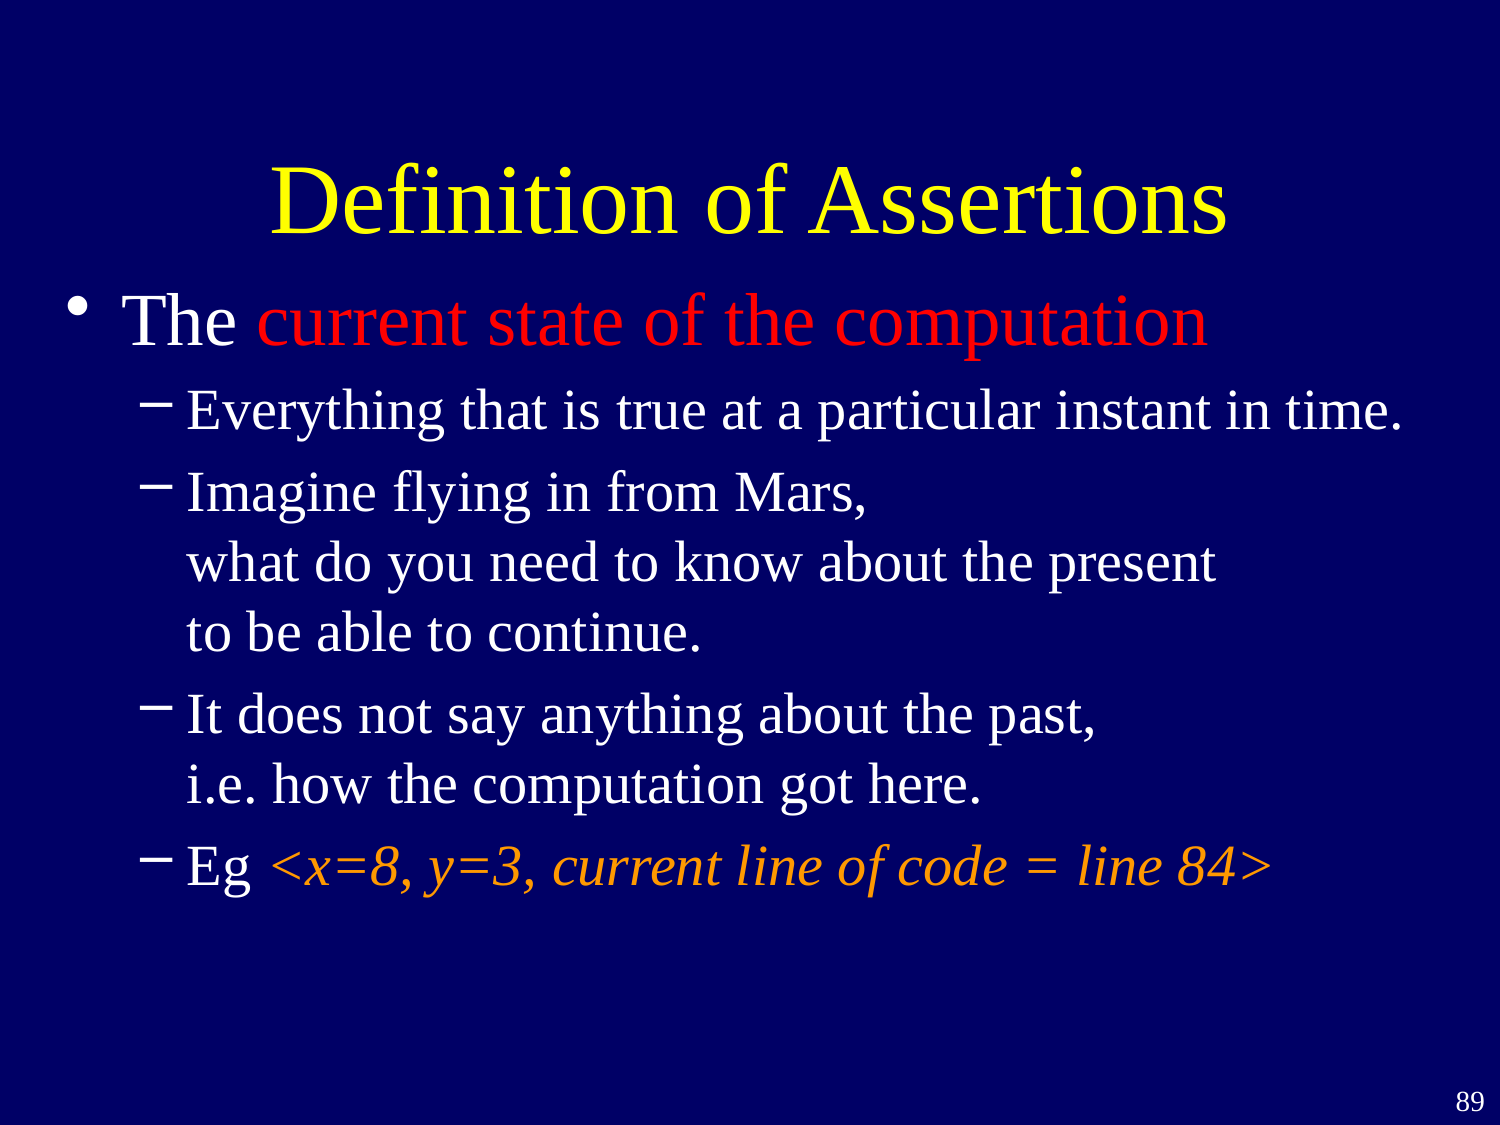

# Definition of Assertions
The current state of the computation
Everything that is true at a particular instant in time.
Imagine flying in from Mars,
what do you need to know about the present
to be able to continue.
It does not say anything about the past,
i.e. how the computation got here.
Eg <x=8, y=3, current line of code = line 84>